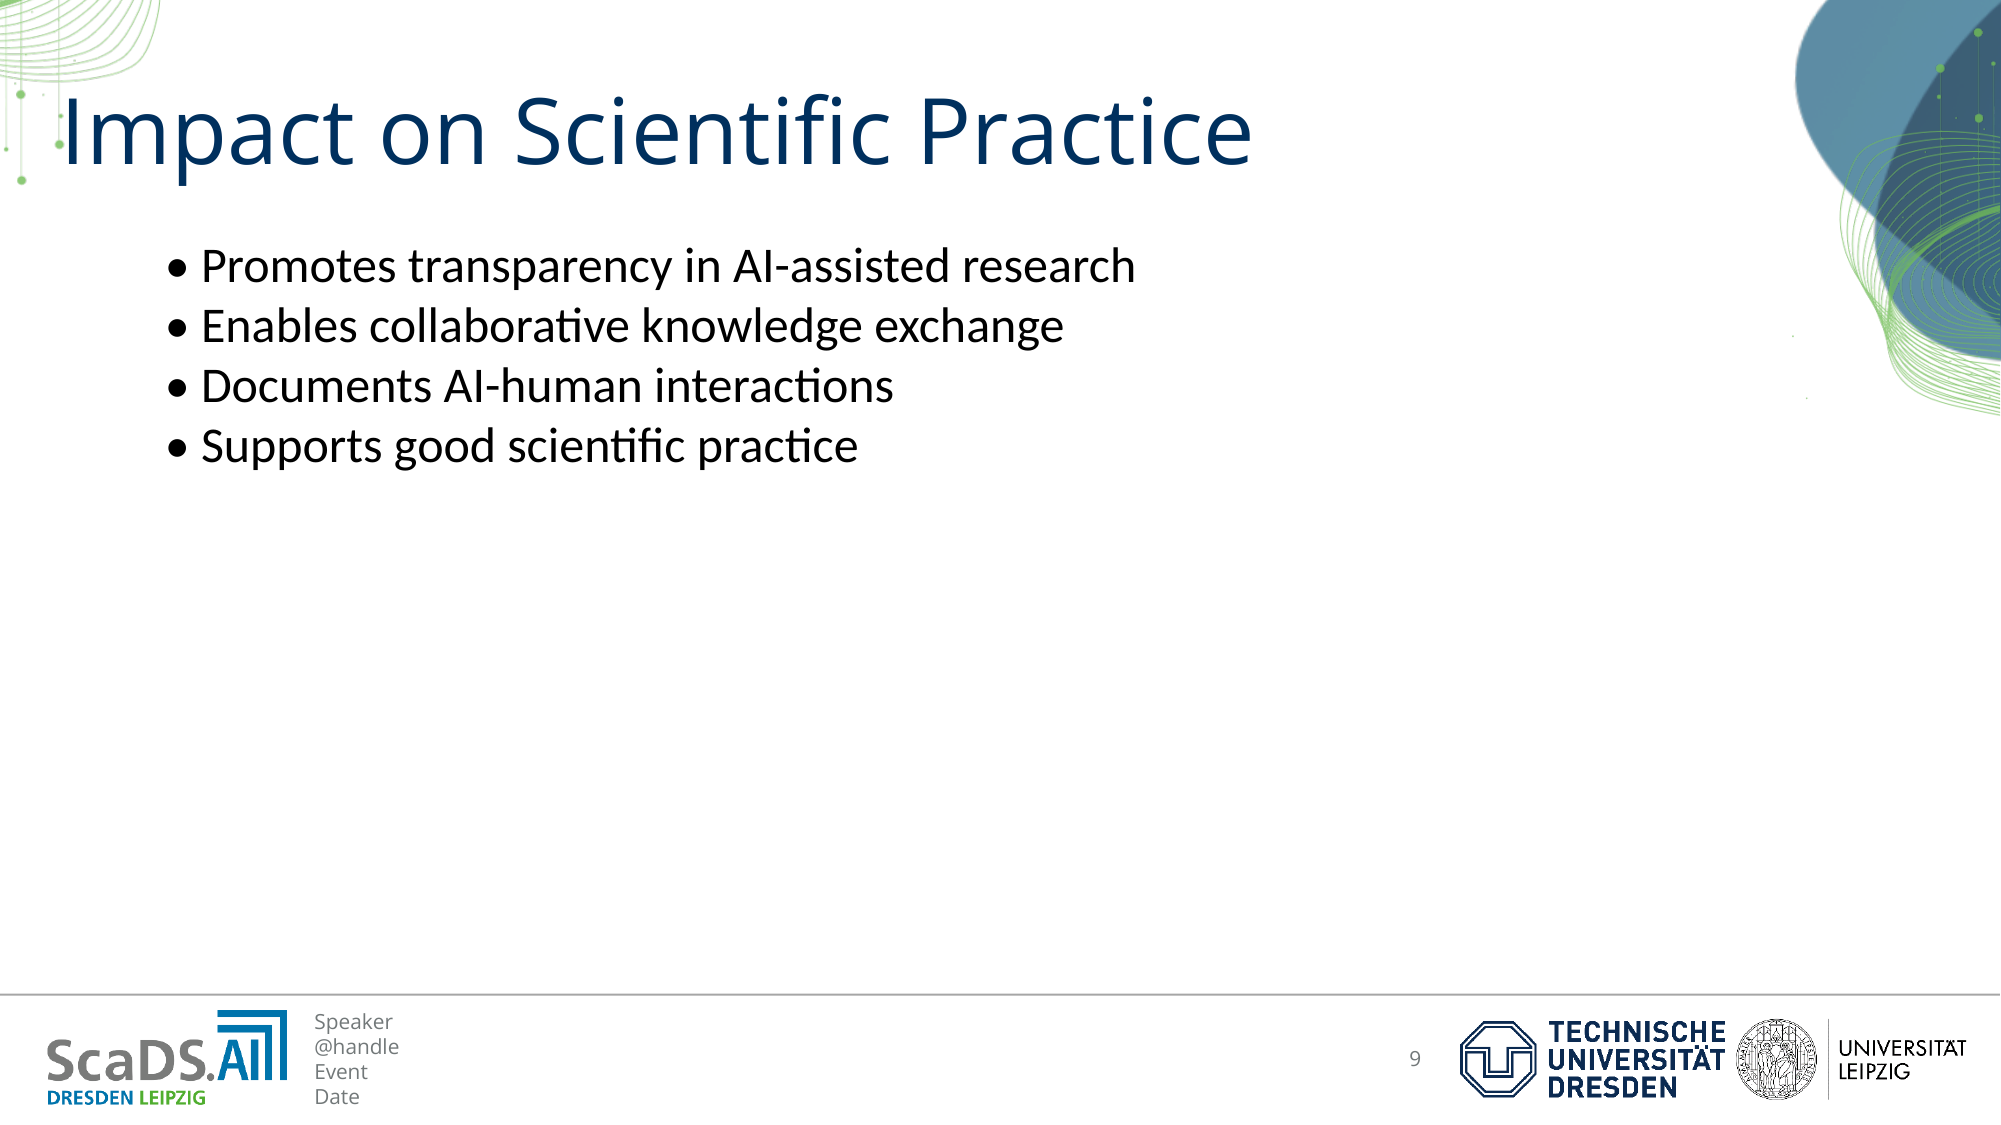

# Impact on Scientific Practice
• Promotes transparency in AI-assisted research
• Enables collaborative knowledge exchange
• Documents AI-human interactions
• Supports good scientific practice